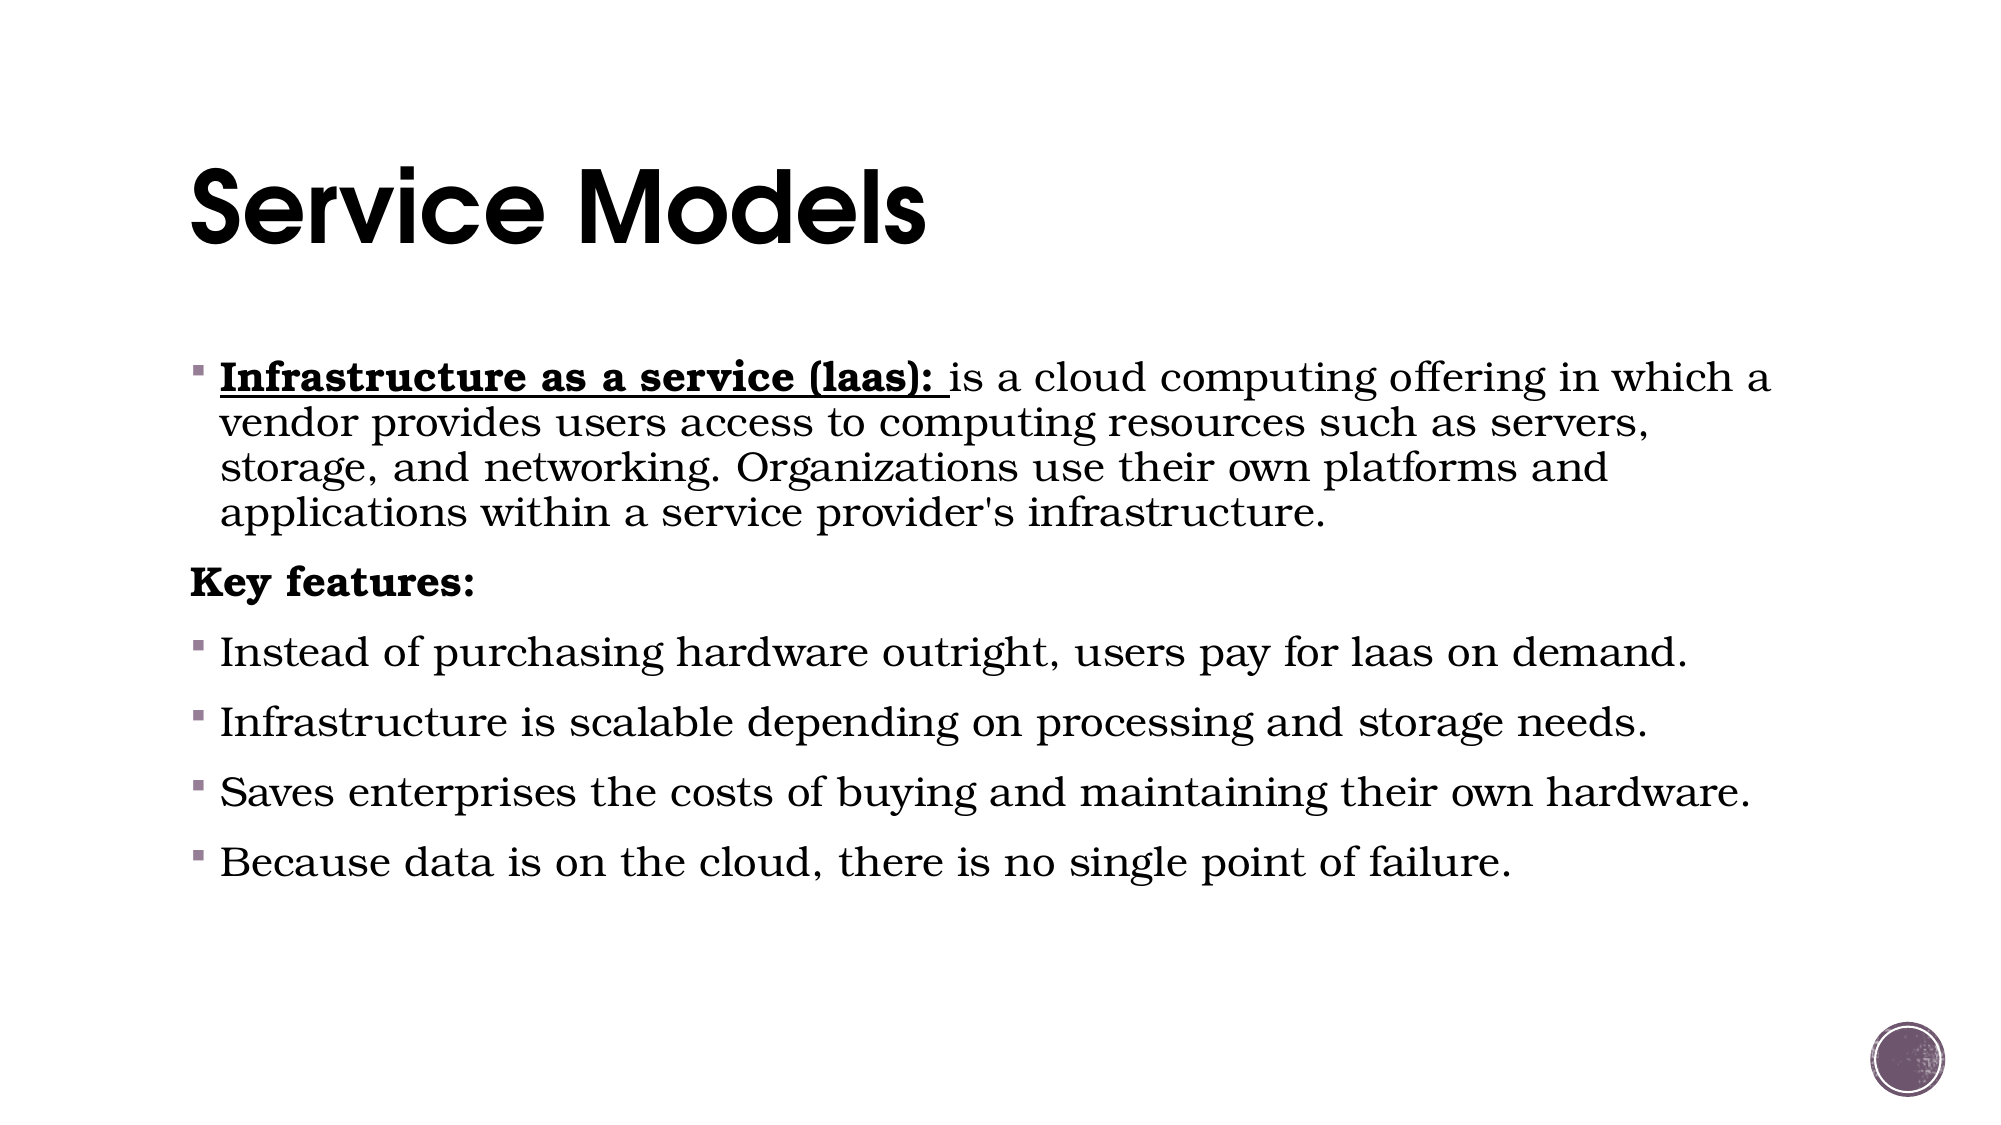

# Service Models
Infrastructure as a service (laas): is a cloud computing offering in which a vendor provides users access to computing resources such as servers, storage, and networking. Organizations use their own platforms and applications within a service provider's infrastructure.
Key features:
Instead of purchasing hardware outright, users pay for laas on demand.
Infrastructure is scalable depending on processing and storage needs.
Saves enterprises the costs of buying and maintaining their own hardware.
Because data is on the cloud, there is no single point of failure.